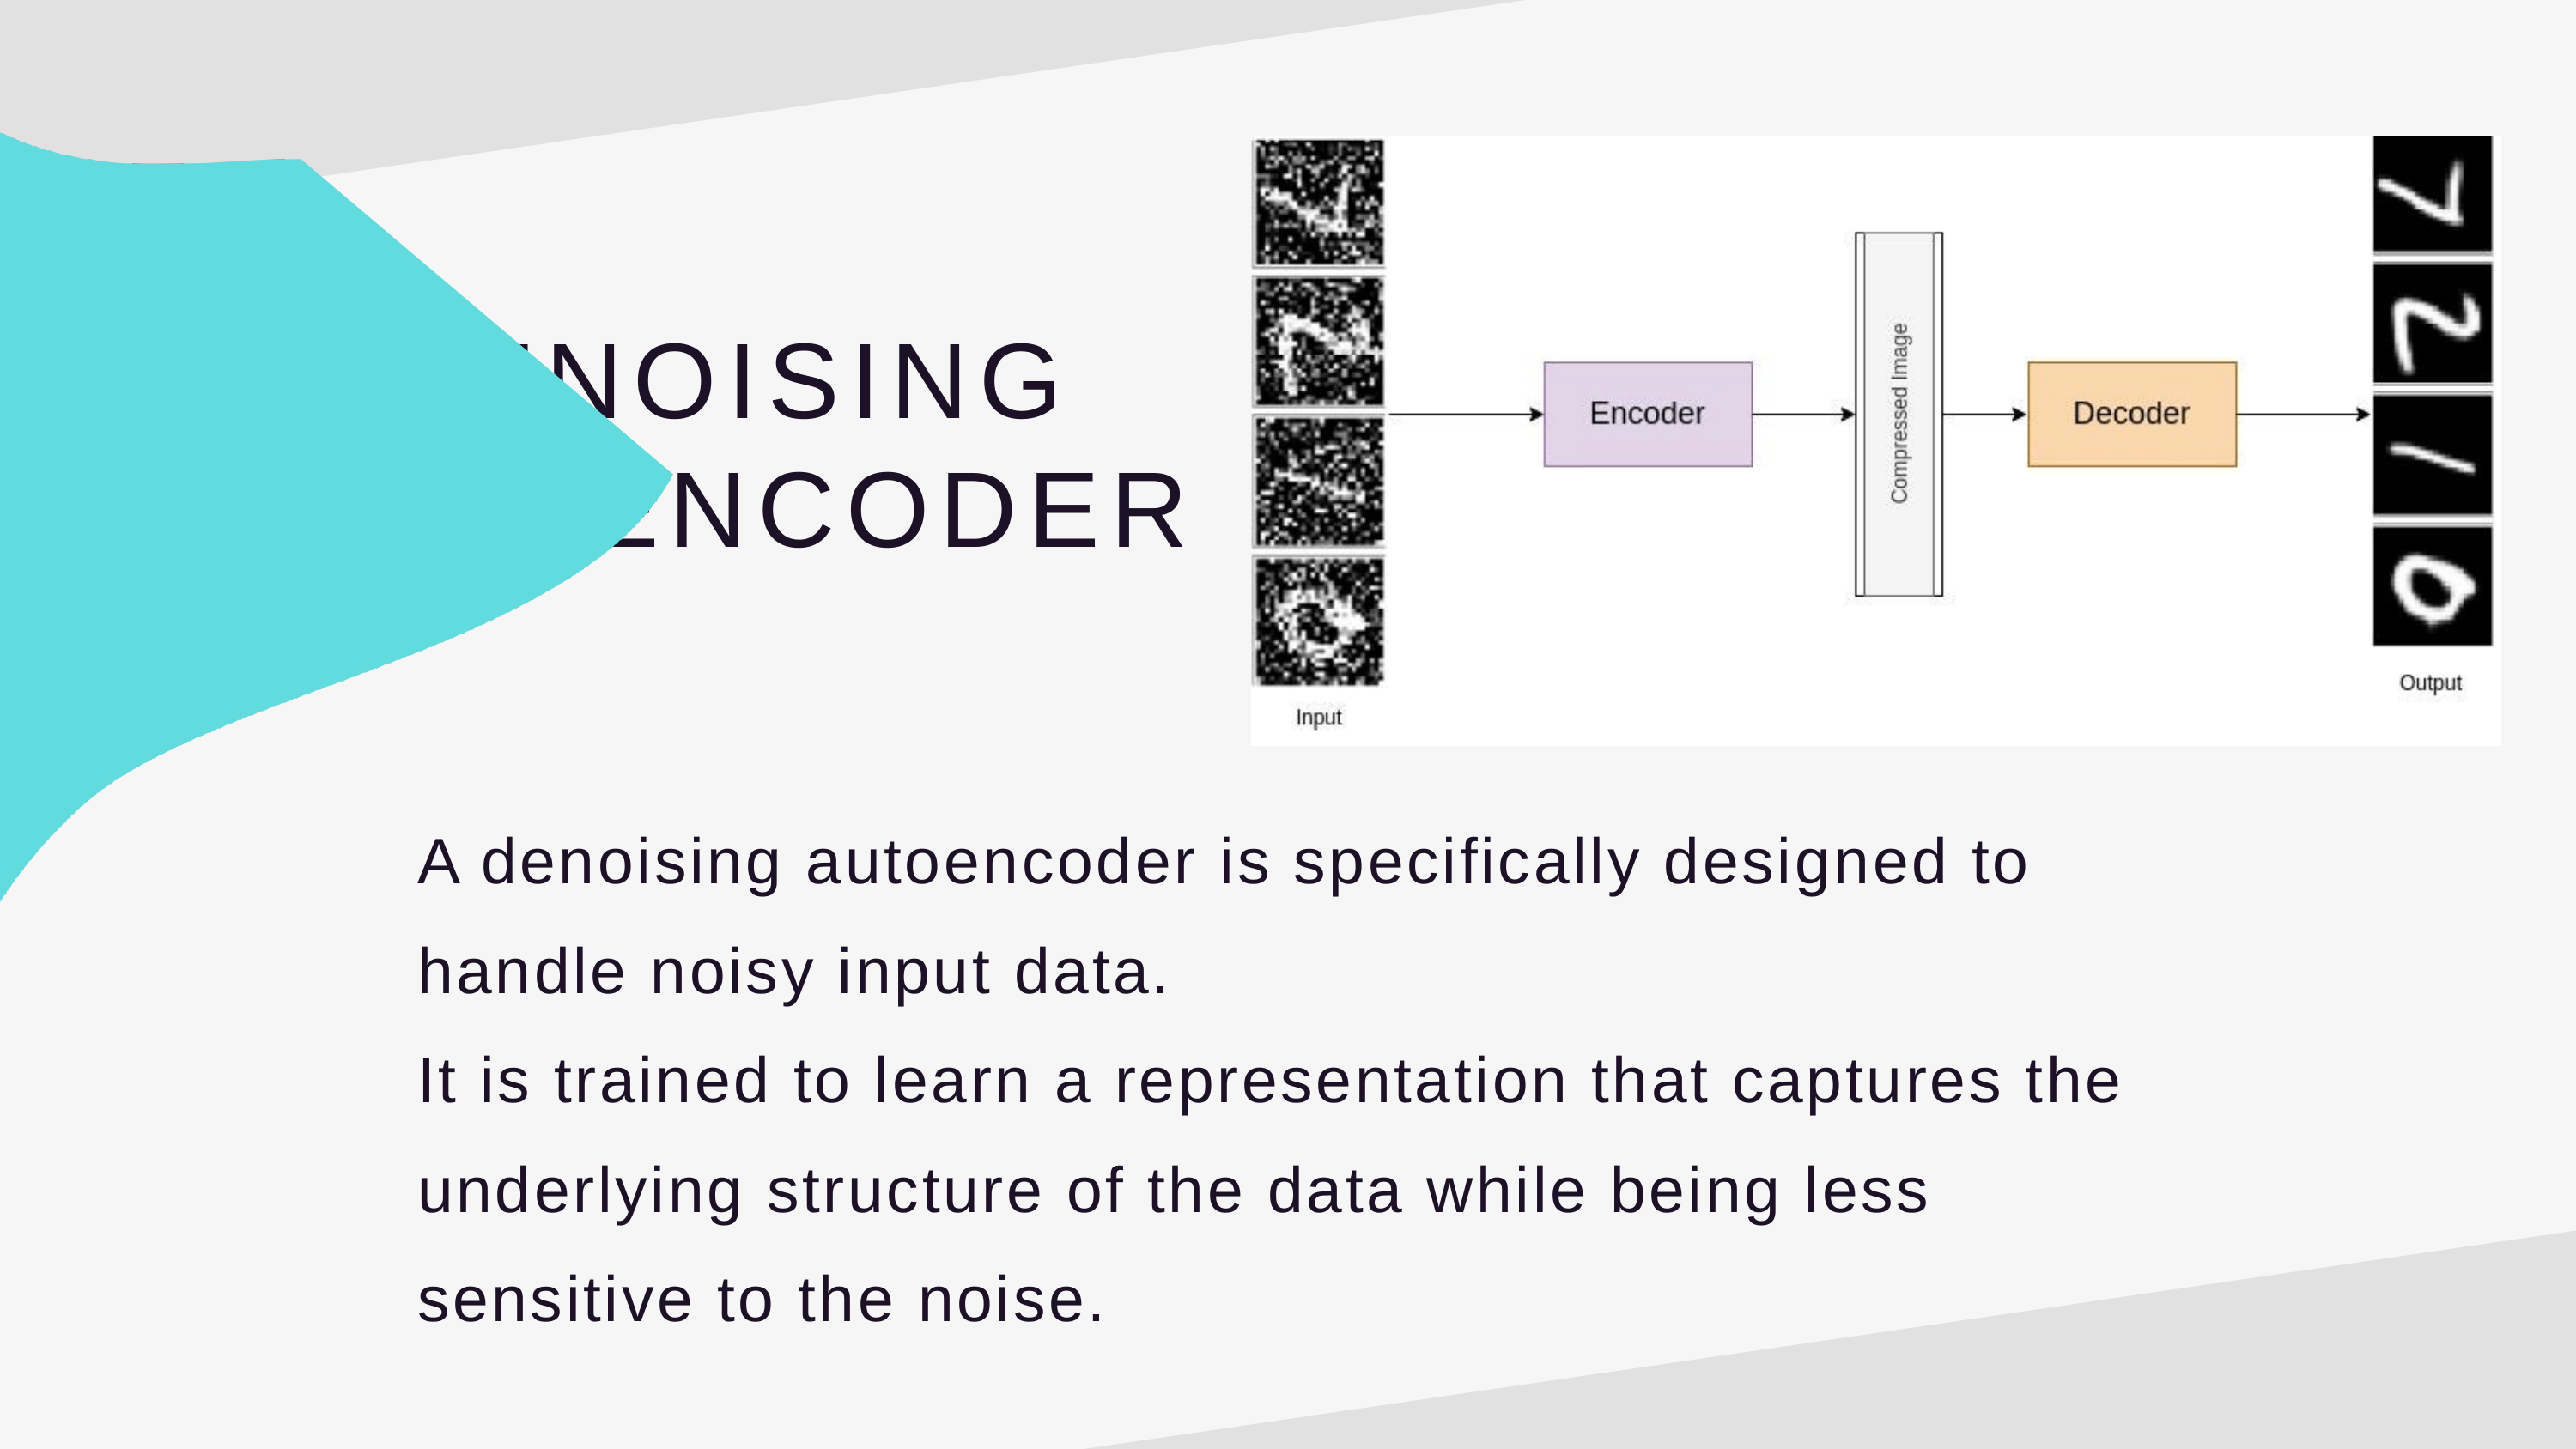

DENOISING
AUTOENCODER
A denoising autoencoder is specifically designed to handle noisy input data.
It is trained to learn a representation that captures the underlying structure of the data while being less sensitive to the noise.